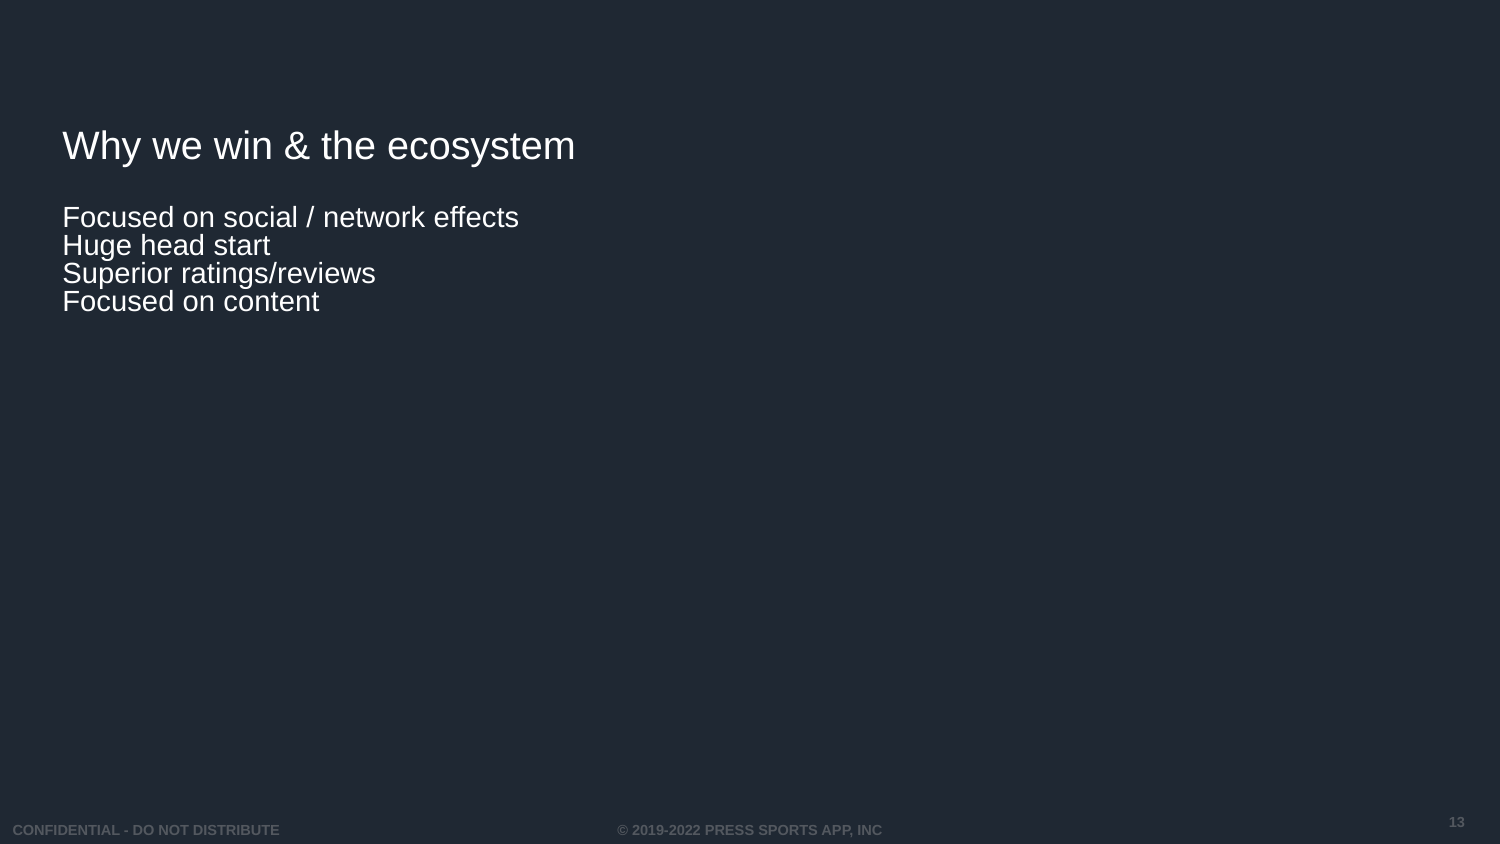

Why we win & the ecosystem

Focused on social / network effects
Huge head start
Superior ratings/reviews
Focused on content
13